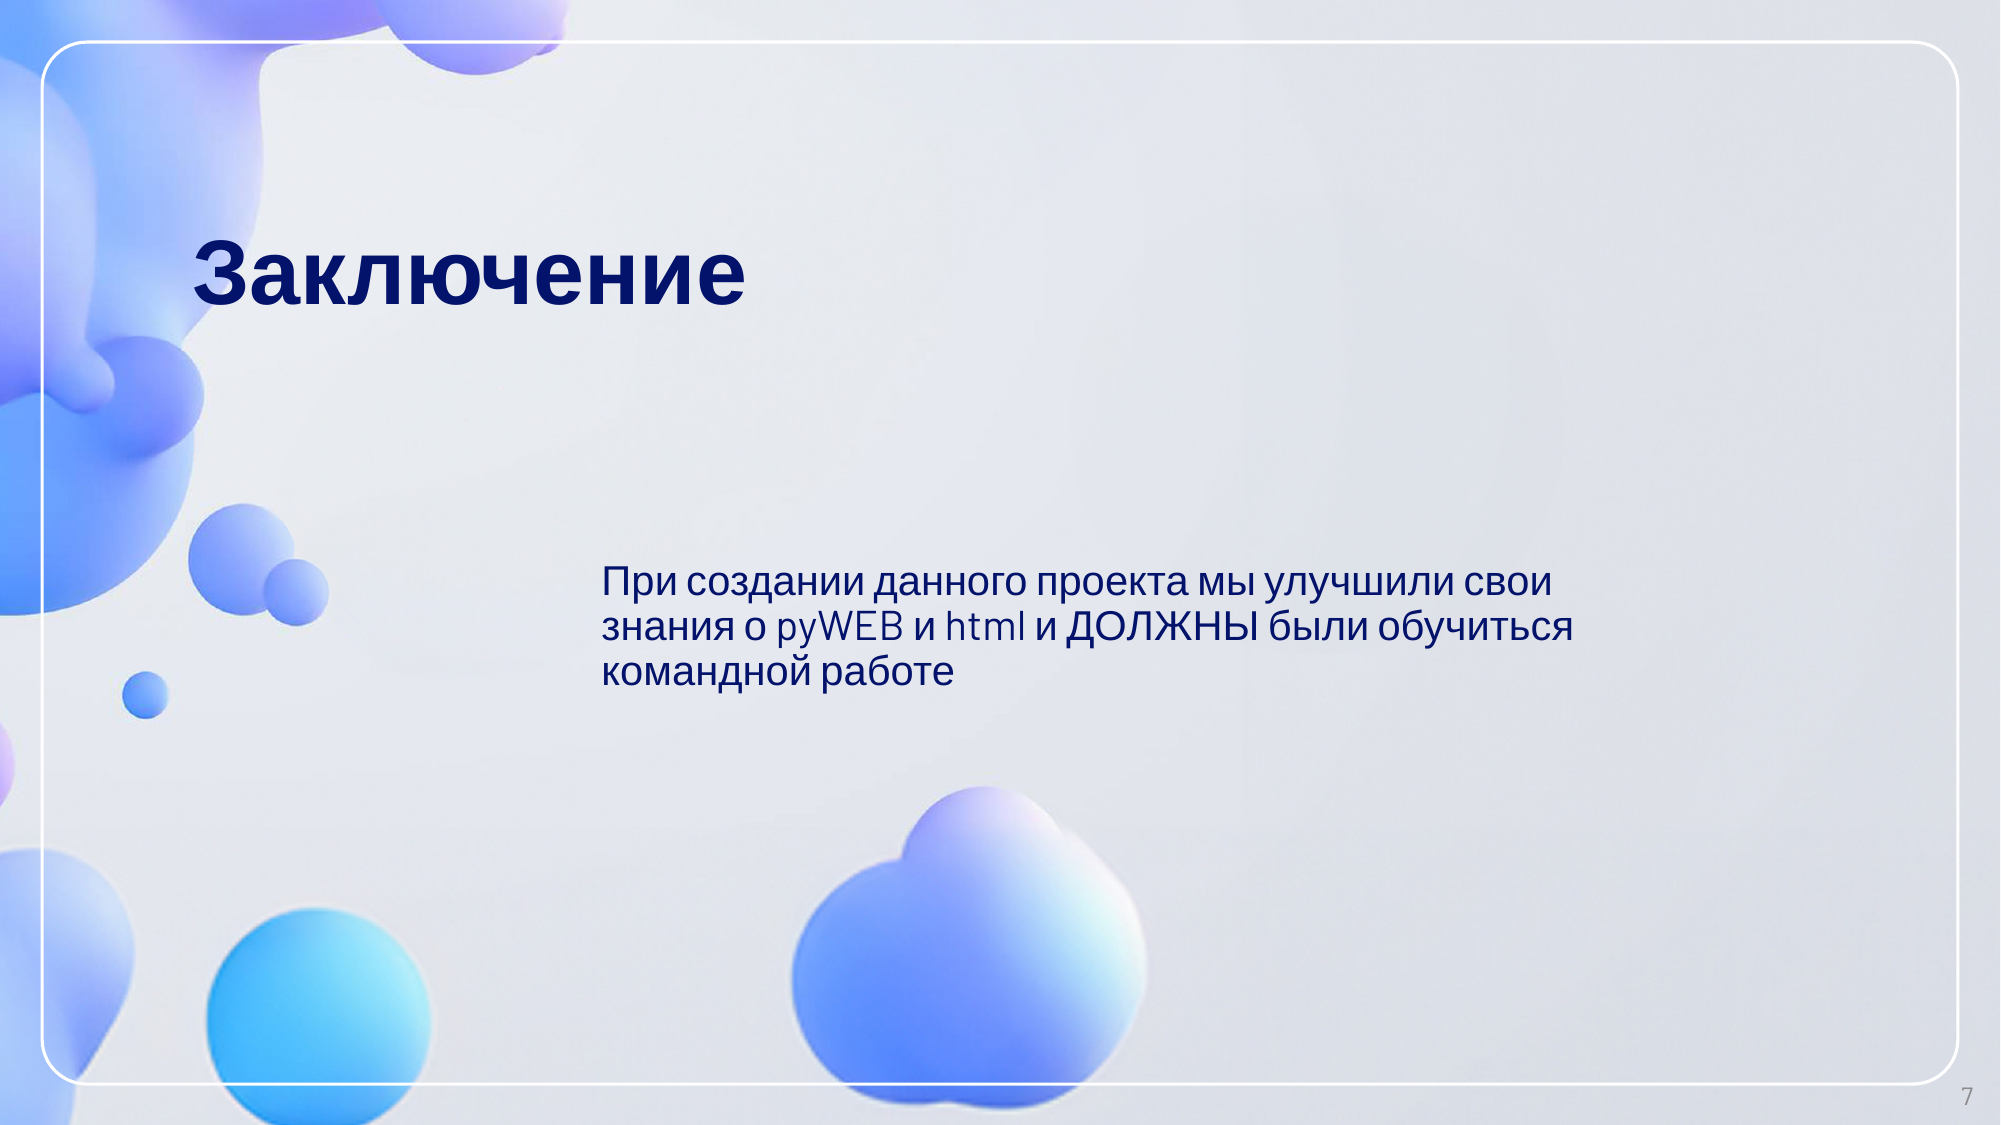

# Заключение
При создании данного проекта мы улучшили свои знания о pyWEB и html и ДОЛЖНЫ были обучиться командной работе
7